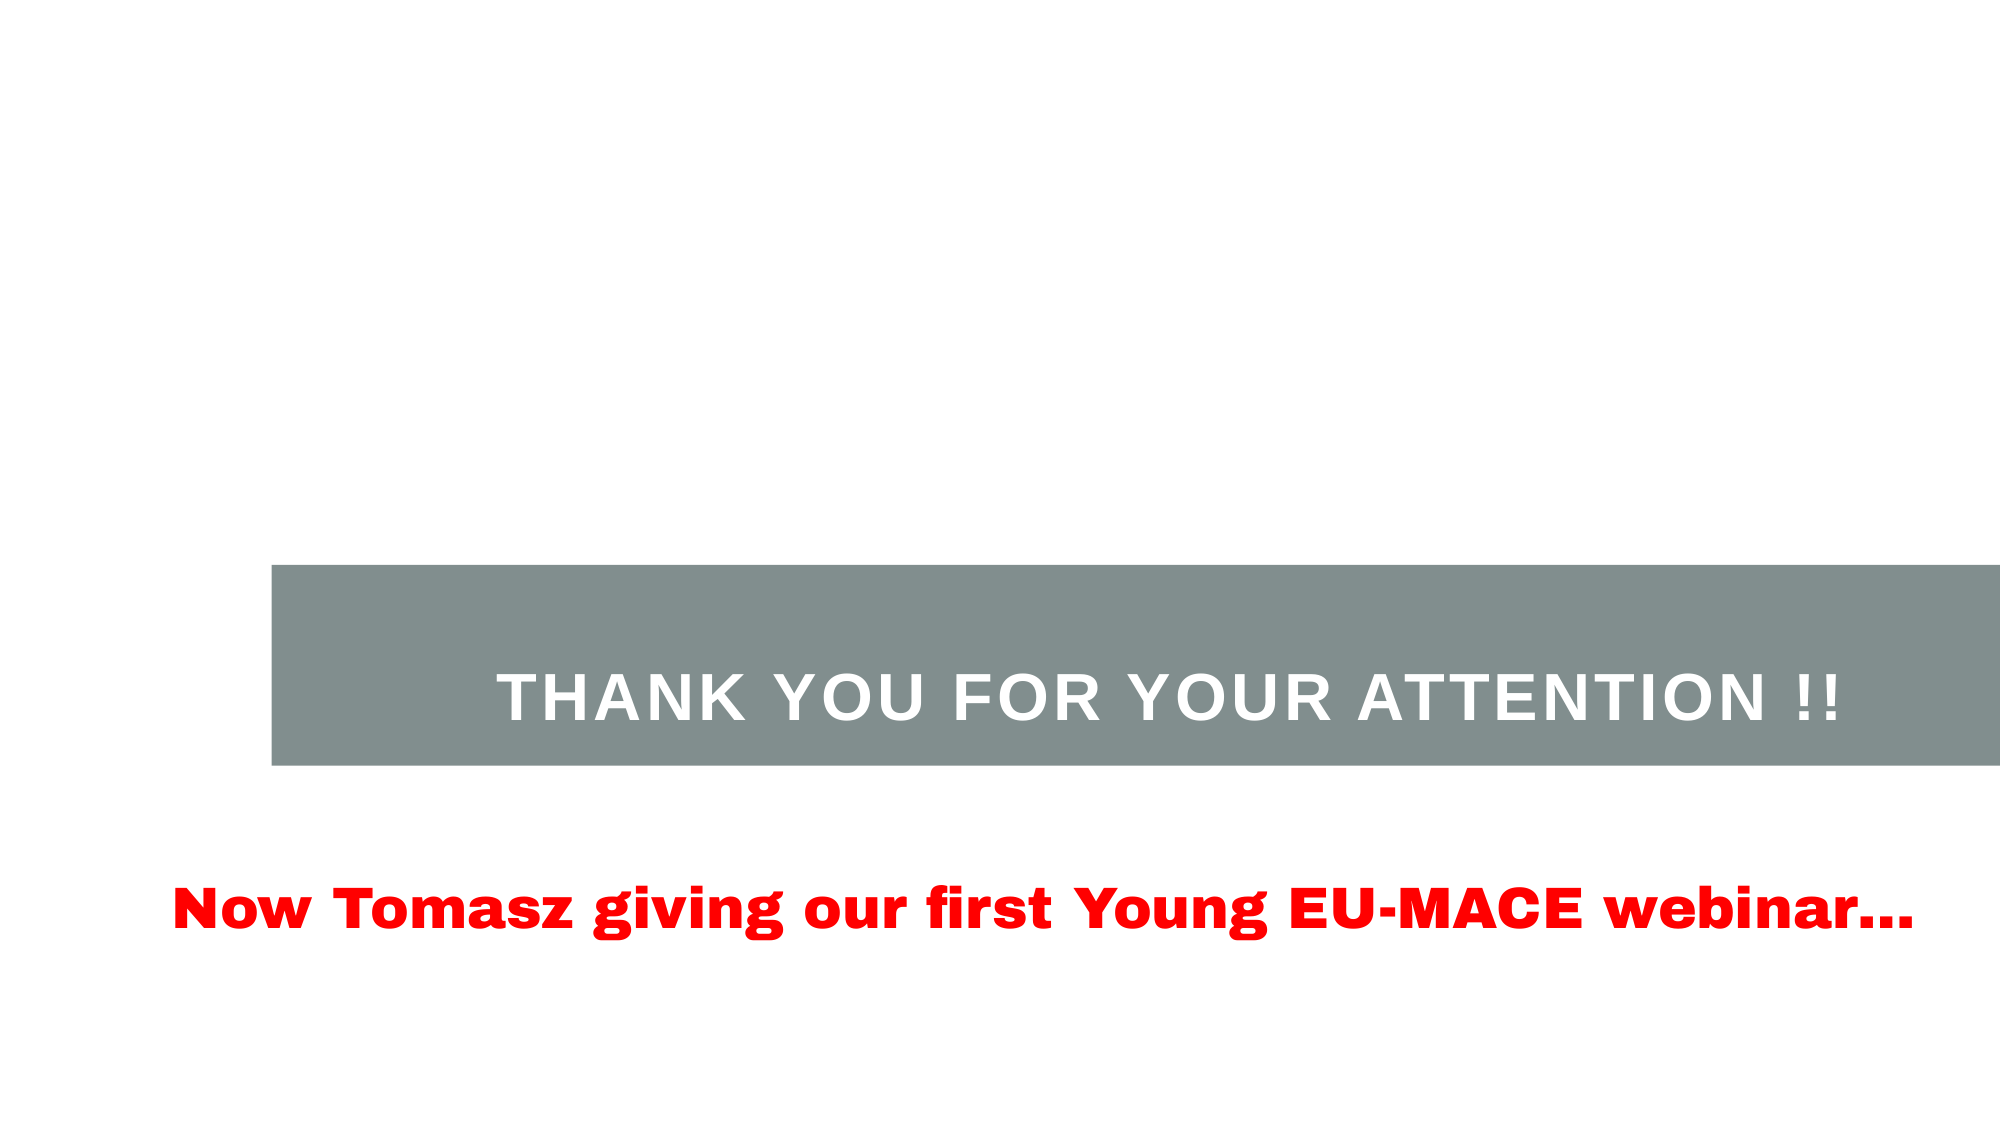

# Thank you for your attention !!
Now Tomasz giving our first Young EU-MACE webinar…